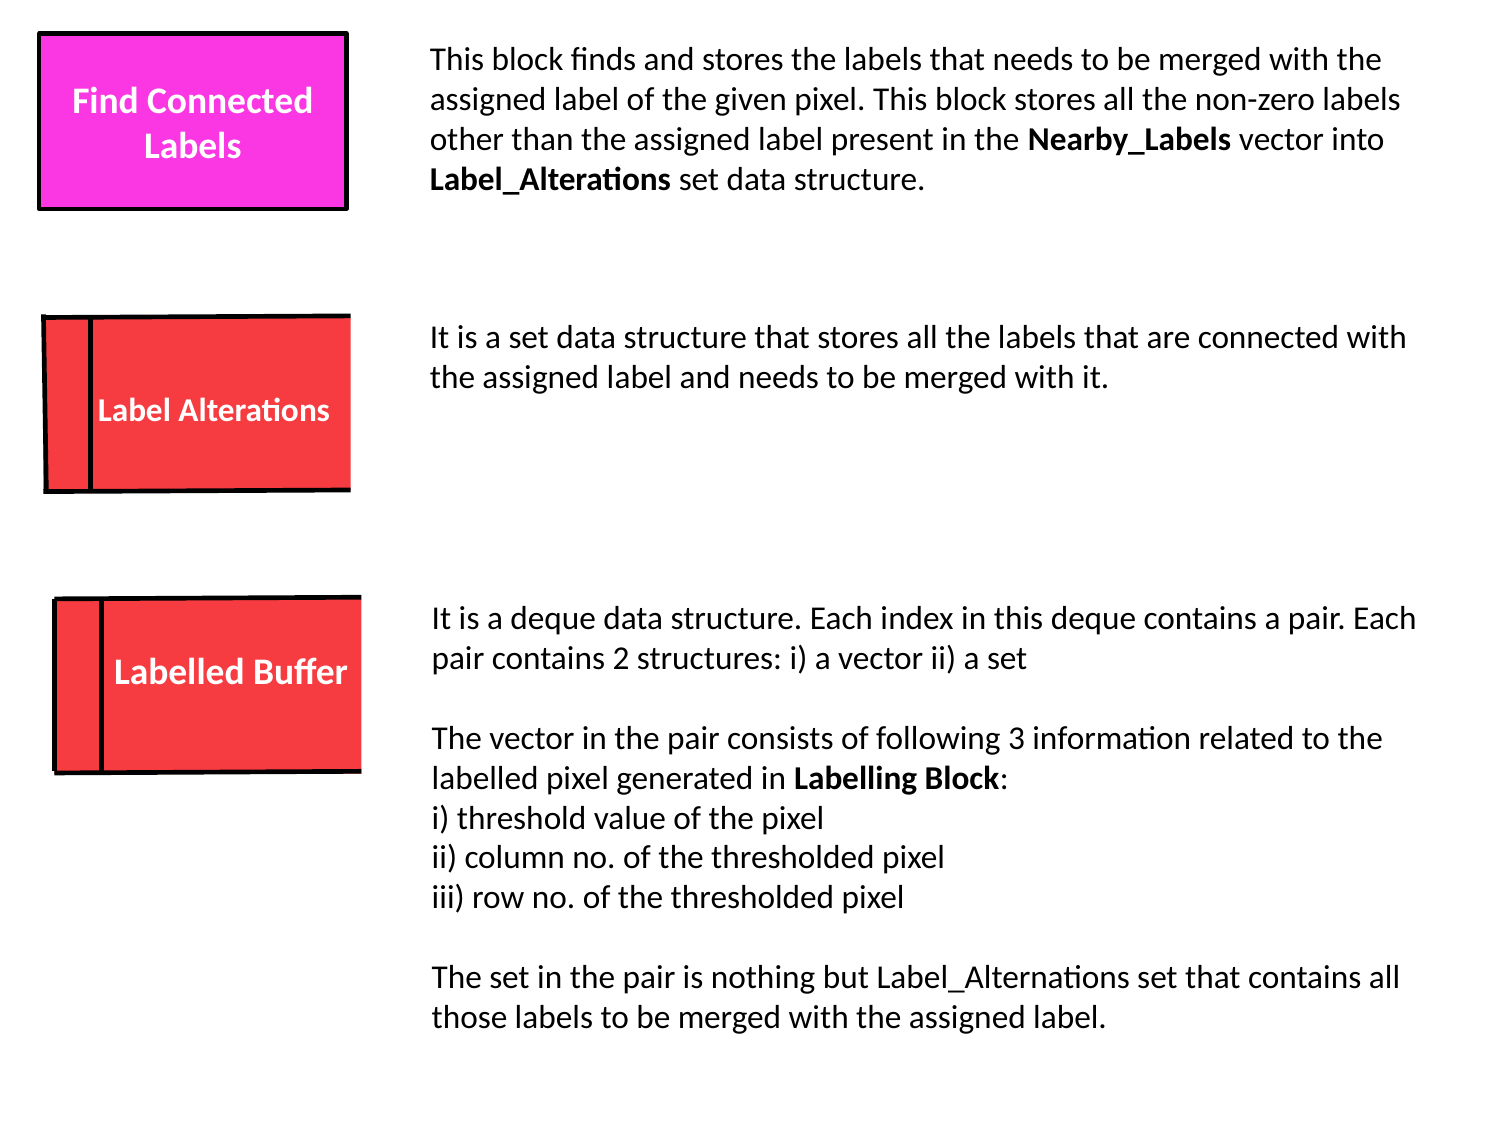

This block finds and stores the labels that needs to be merged with the assigned label of the given pixel. This block stores all the non-zero labels other than the assigned label present in the Nearby_Labels vector into Label_Alterations set data structure.
Find Connected Labels
It is a set data structure that stores all the labels that are connected with the assigned label and needs to be merged with it.

Label Alterations
It is a deque data structure. Each index in this deque contains a pair. Each pair contains 2 structures: i) a vector ii) a set

The vector in the pair consists of following 3 information related to the labelled pixel generated in Labelling Block:
i) threshold value of the pixel
ii) column no. of the thresholded pixel
iii) row no. of the thresholded pixel

The set in the pair is nothing but Label_Alternations set that contains all those labels to be merged with the assigned label.

Labelled Buffer